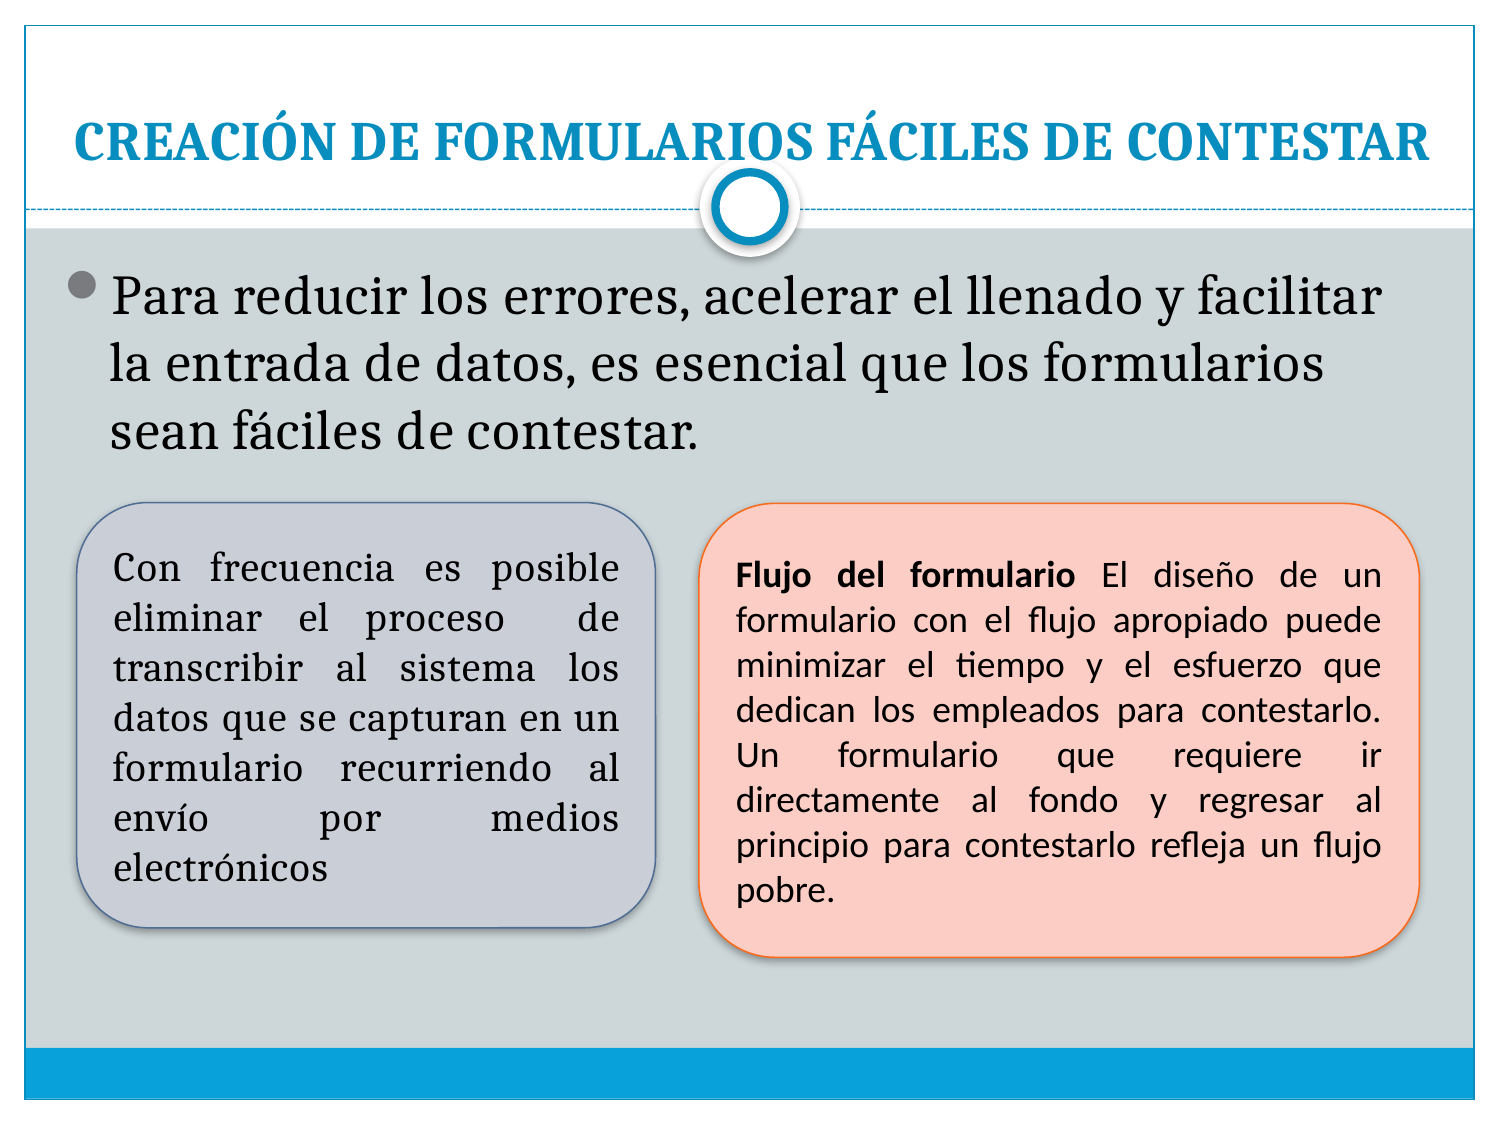

# CREACIÓN DE FORMULARIOS FÁCILES DE CONTESTAR
Para reducir los errores, acelerar el llenado y facilitar la entrada de datos, es esencial que los formularios sean fáciles de contestar.

Con frecuencia es posible eliminar el proceso  de transcribir al sistema los datos que se capturan en un formulario recurriendo al envío por medios electrónicos
Flujo del formulario El diseño de un formulario con el flujo apropiado puede minimizar el tiempo y el esfuerzo que dedican los empleados para contestarlo. Un formulario que requiere ir directamente al fondo y regresar al principio para contestarlo refleja un flujo pobre.